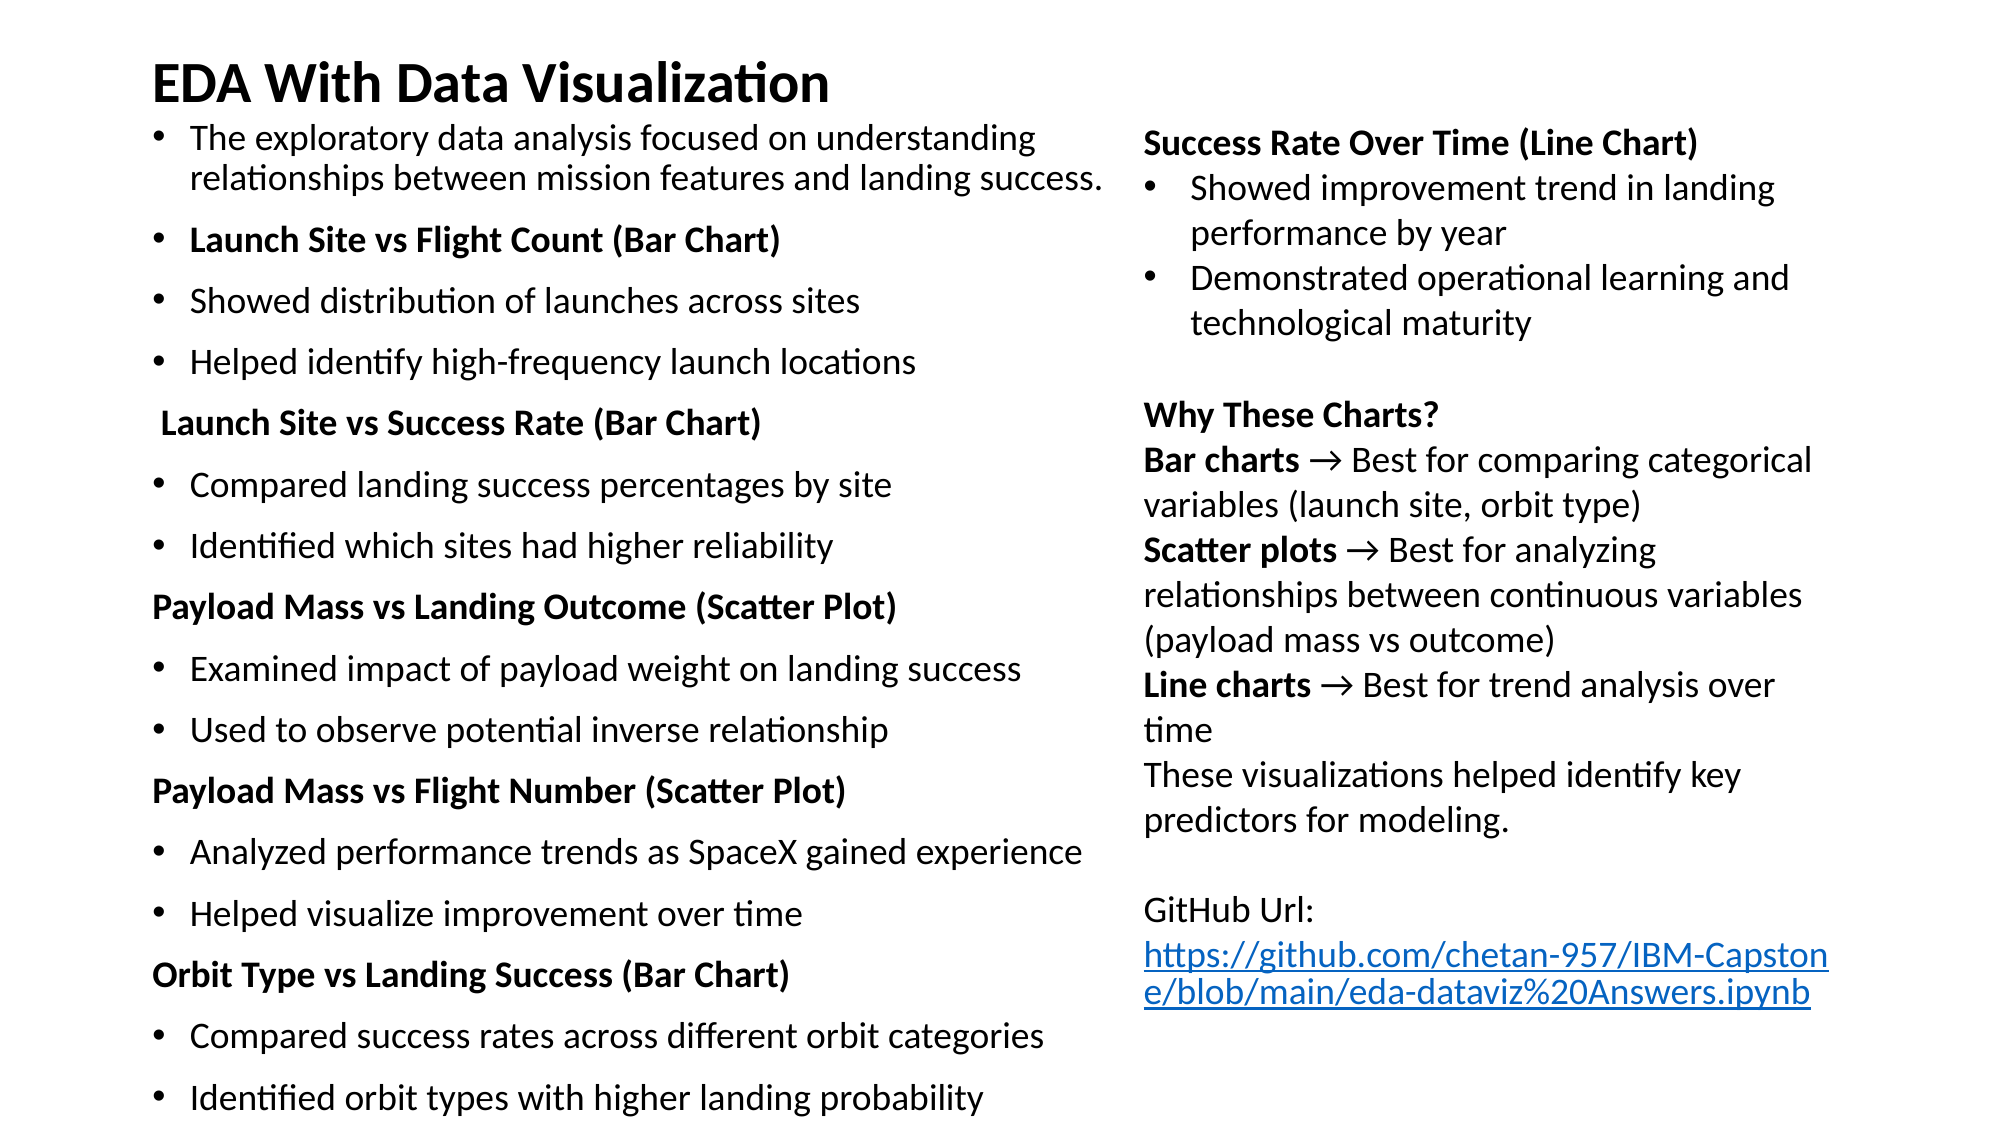

# EDA With Data Visualization
Success Rate Over Time (Line Chart)
Showed improvement trend in landing performance by year
Demonstrated operational learning and technological maturity
The exploratory data analysis focused on understanding relationships between mission features and landing success.
Launch Site vs Flight Count (Bar Chart)
Showed distribution of launches across sites
Helped identify high-frequency launch locations
 Launch Site vs Success Rate (Bar Chart)
Compared landing success percentages by site
Identified which sites had higher reliability
Payload Mass vs Landing Outcome (Scatter Plot)
Examined impact of payload weight on landing success
Used to observe potential inverse relationship
Payload Mass vs Flight Number (Scatter Plot)
Analyzed performance trends as SpaceX gained experience
Helped visualize improvement over time
Orbit Type vs Landing Success (Bar Chart)
Compared success rates across different orbit categories
Identified orbit types with higher landing probability

Why These Charts?
Bar charts → Best for comparing categorical variables (launch site, orbit type)
Scatter plots → Best for analyzing relationships between continuous variables (payload mass vs outcome)
Line charts → Best for trend analysis over time
These visualizations helped identify key predictors for modeling.

GitHub Url:https://github.com/chetan-957/IBM-Capstone/blob/main/eda-dataviz%20Answers.ipynb